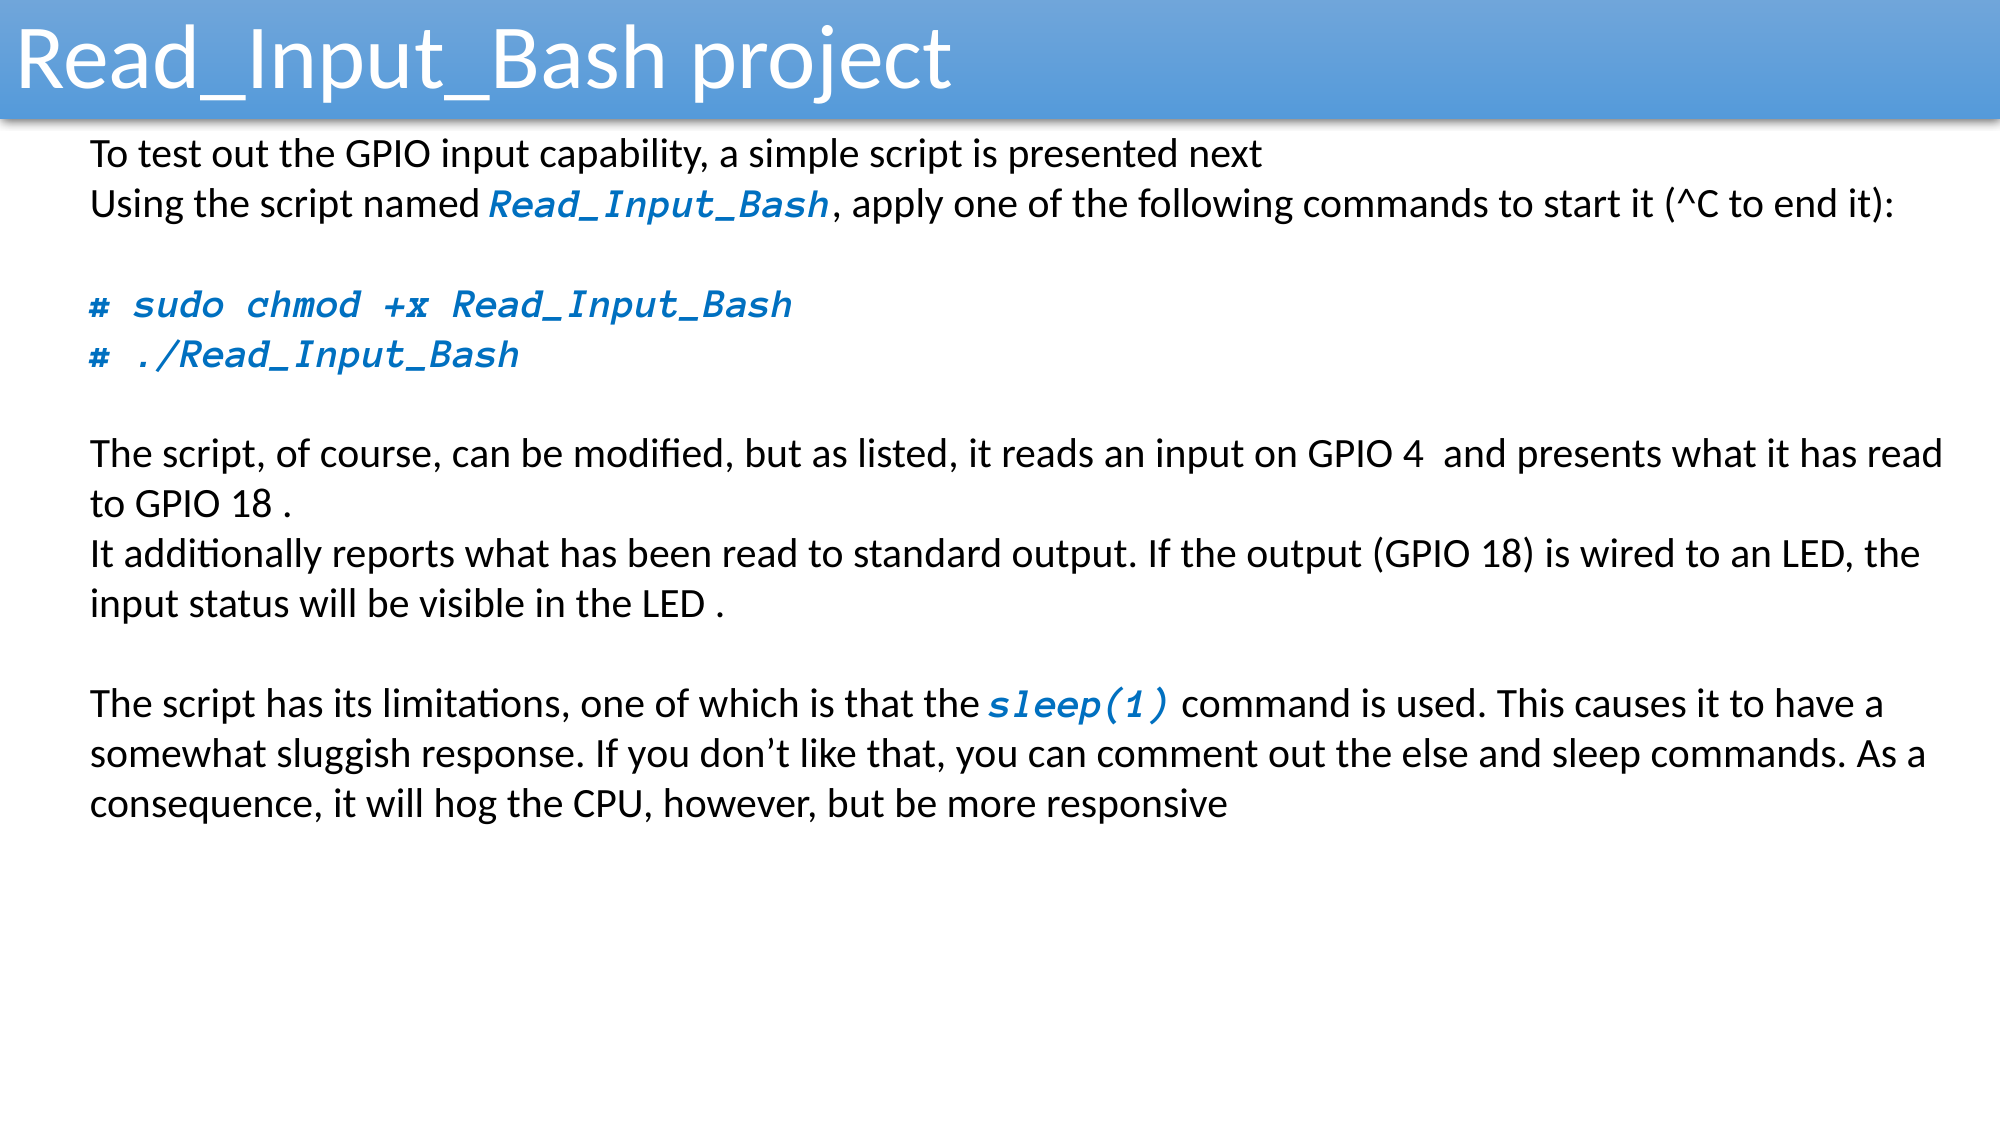

Read_Input_Bash project
To test out the GPIO input capability, a simple script is presented next
Using the script named Read_Input_Bash, apply one of the following commands to start it (^C to end it):

# sudo chmod +x Read_Input_Bash
# ./Read_Input_Bash

The script, of course, can be modified, but as listed, it reads an input on GPIO 4  and presents what it has read to GPIO 18 .
It additionally reports what has been read to standard output. If the output (GPIO 18) is wired to an LED, the input status will be visible in the LED .

The script has its limitations, one of which is that the sleep(1) command is used. This causes it to have a somewhat sluggish response. If you don’t like that, you can comment out the else and sleep commands. As a consequence, it will hog the CPU, however, but be more responsive